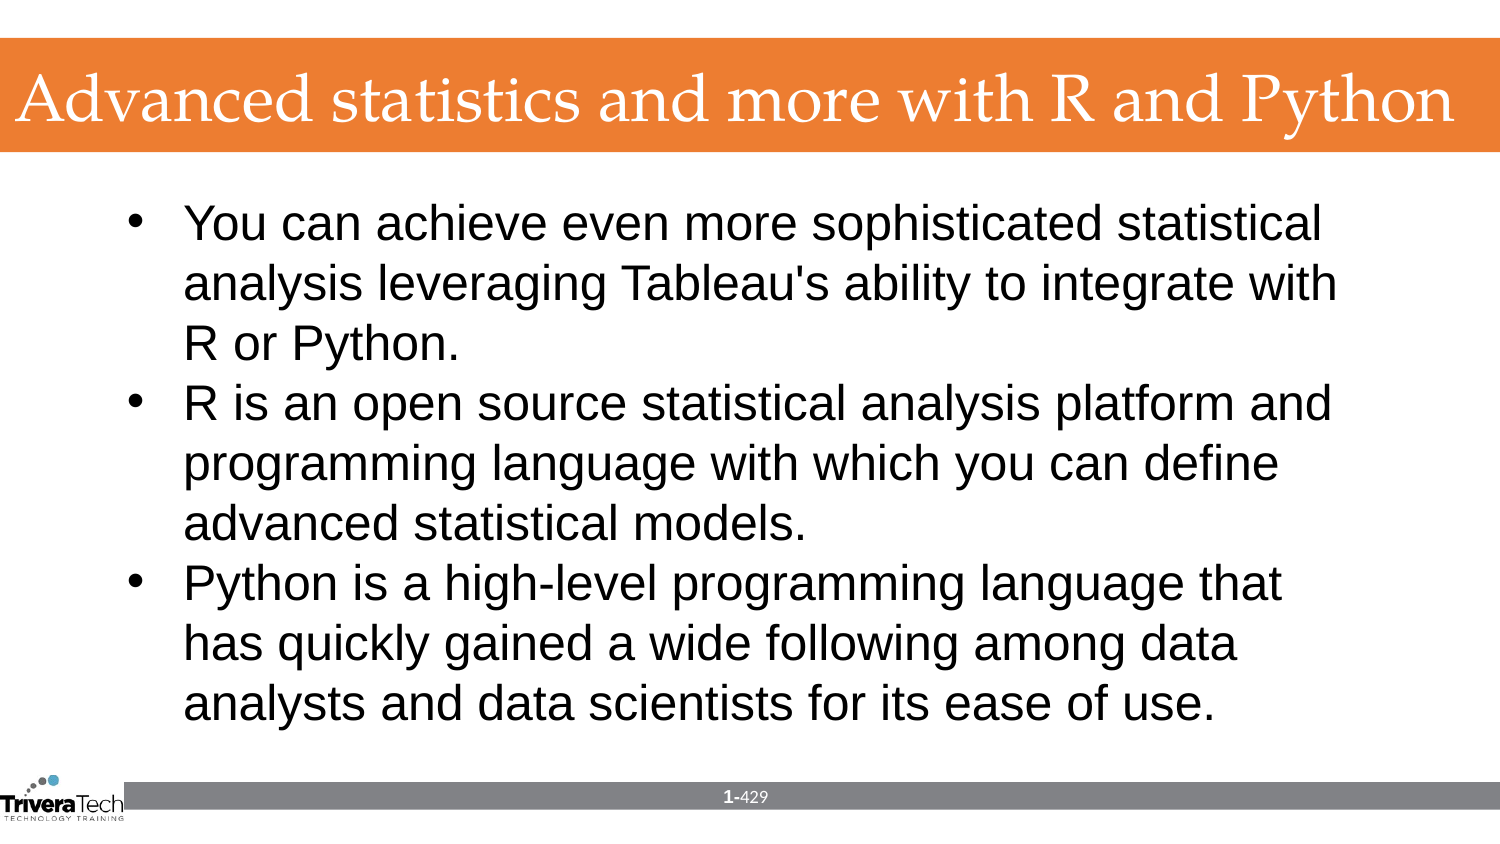

Advanced statistics and more with R and Python
You can achieve even more sophisticated statistical analysis leveraging Tableau's ability to integrate with R or Python.
R is an open source statistical analysis platform and programming language with which you can define advanced statistical models.
Python is a high-level programming language that has quickly gained a wide following among data analysts and data scientists for its ease of use.
1-429